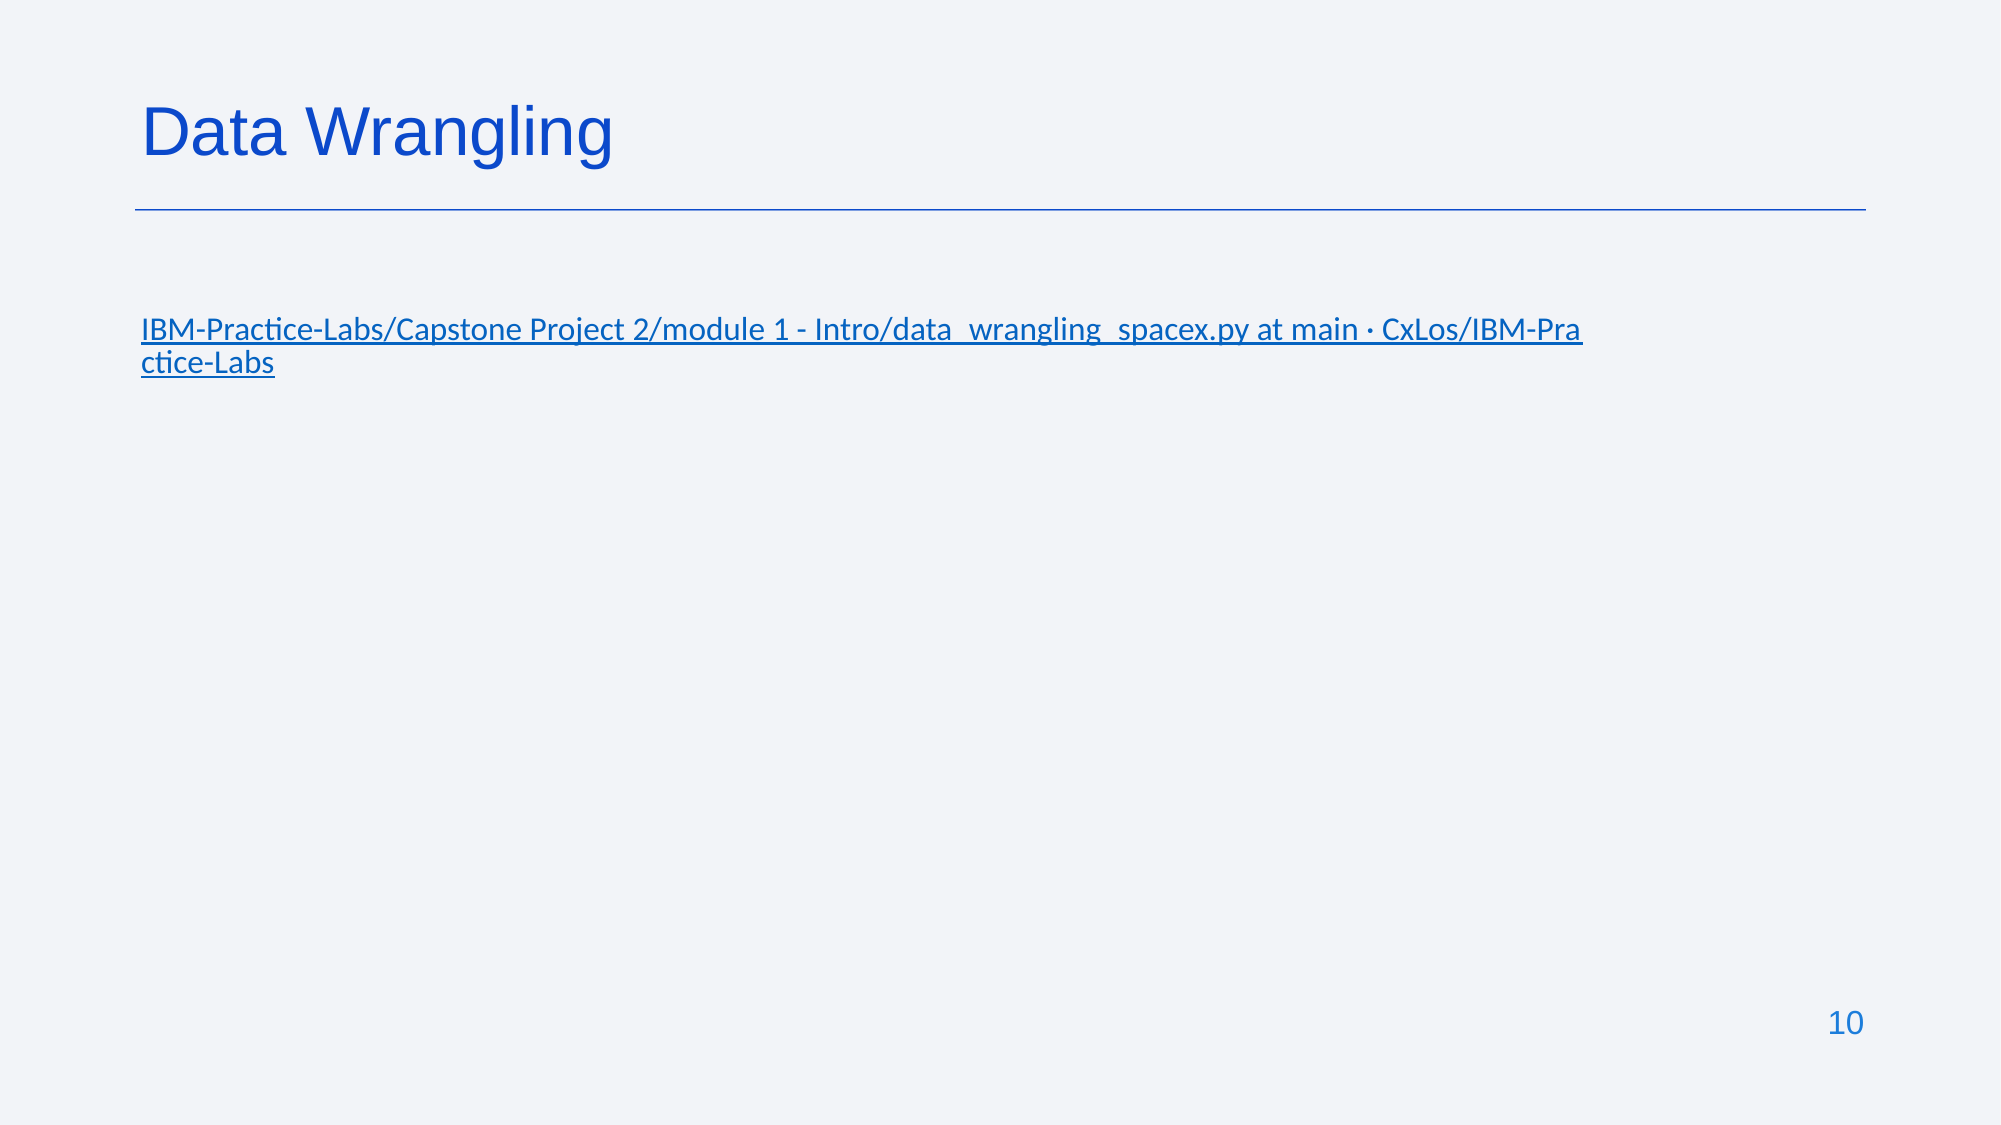

Data Wrangling
IBM-Practice-Labs/Capstone Project 2/module 1 - Intro/data_wrangling_spacex.py at main · CxLos/IBM-Practice-Labs

10